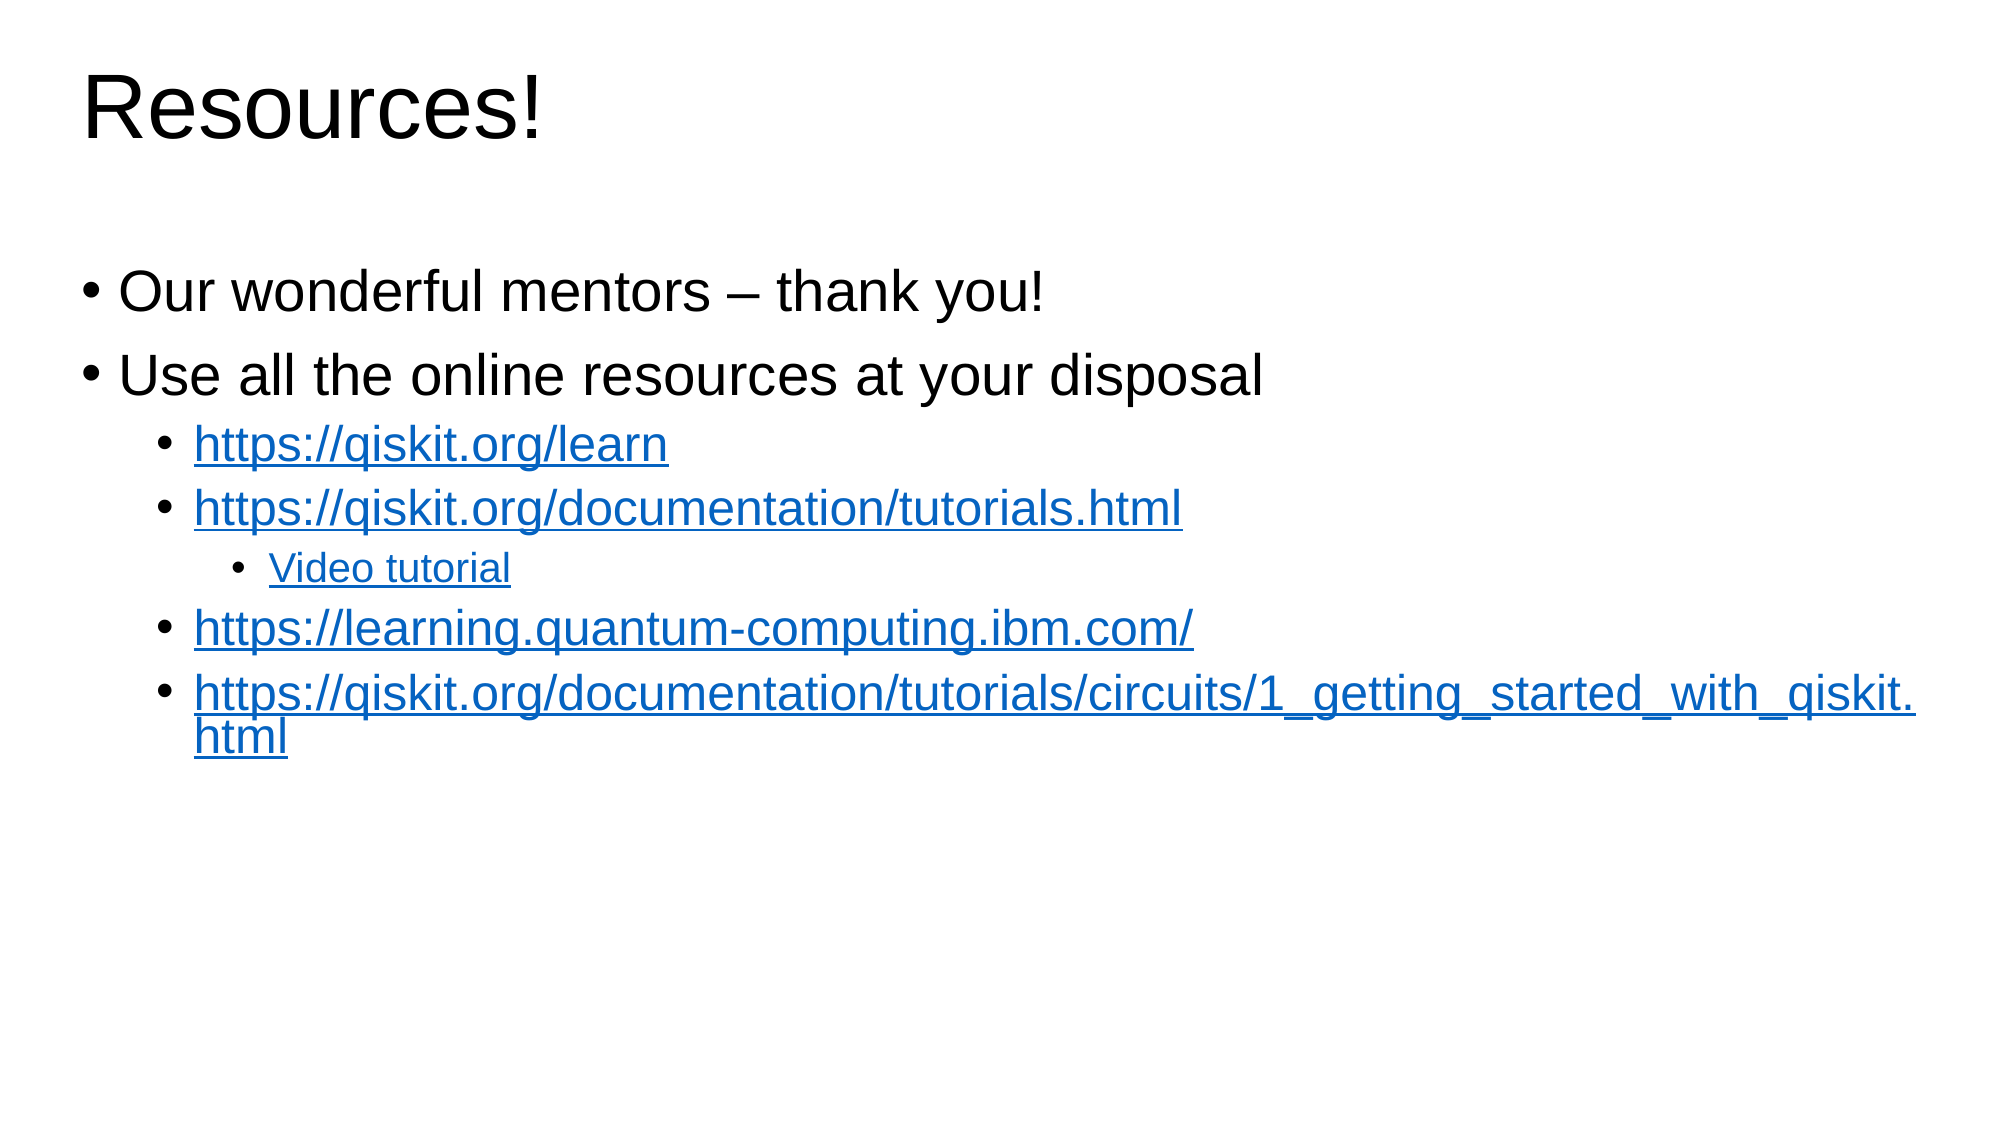

# Resources!
Our wonderful mentors – thank you!
Use all the online resources at your disposal
https://qiskit.org/learn
https://qiskit.org/documentation/tutorials.html
Video tutorial
https://learning.quantum-computing.ibm.com/
https://qiskit.org/documentation/tutorials/circuits/1_getting_started_with_qiskit.html